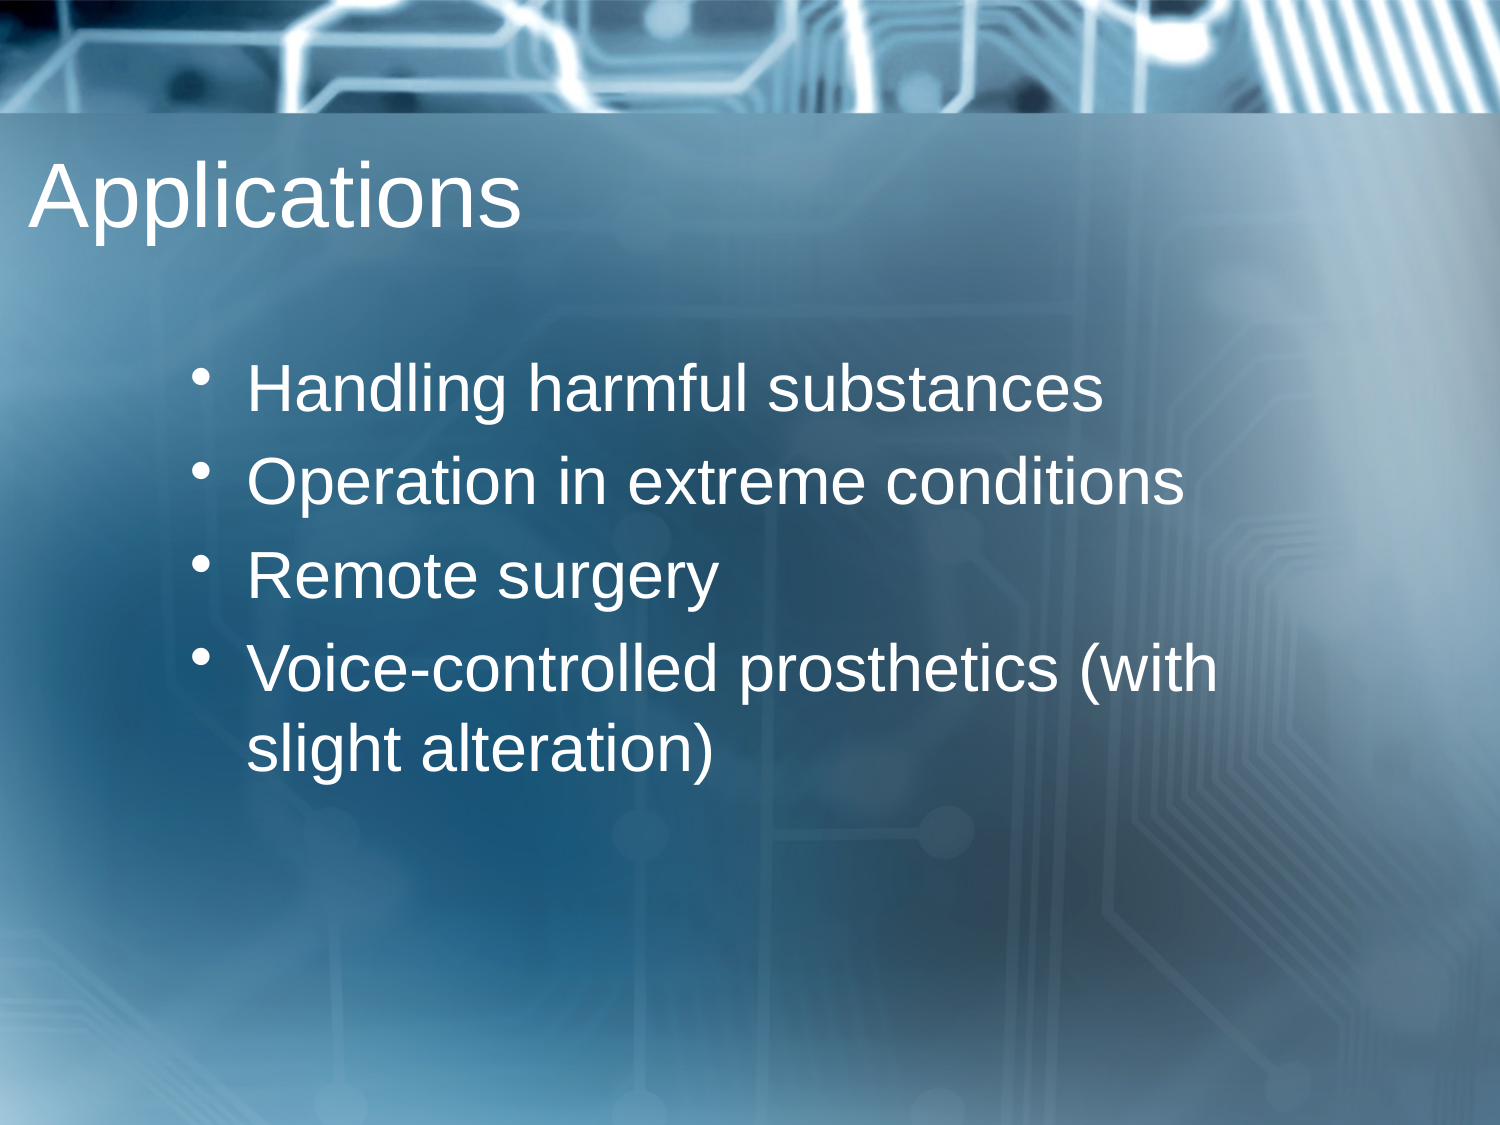

# Applications
Handling harmful substances
Operation in extreme conditions
Remote surgery
Voice-controlled prosthetics (with slight alteration)